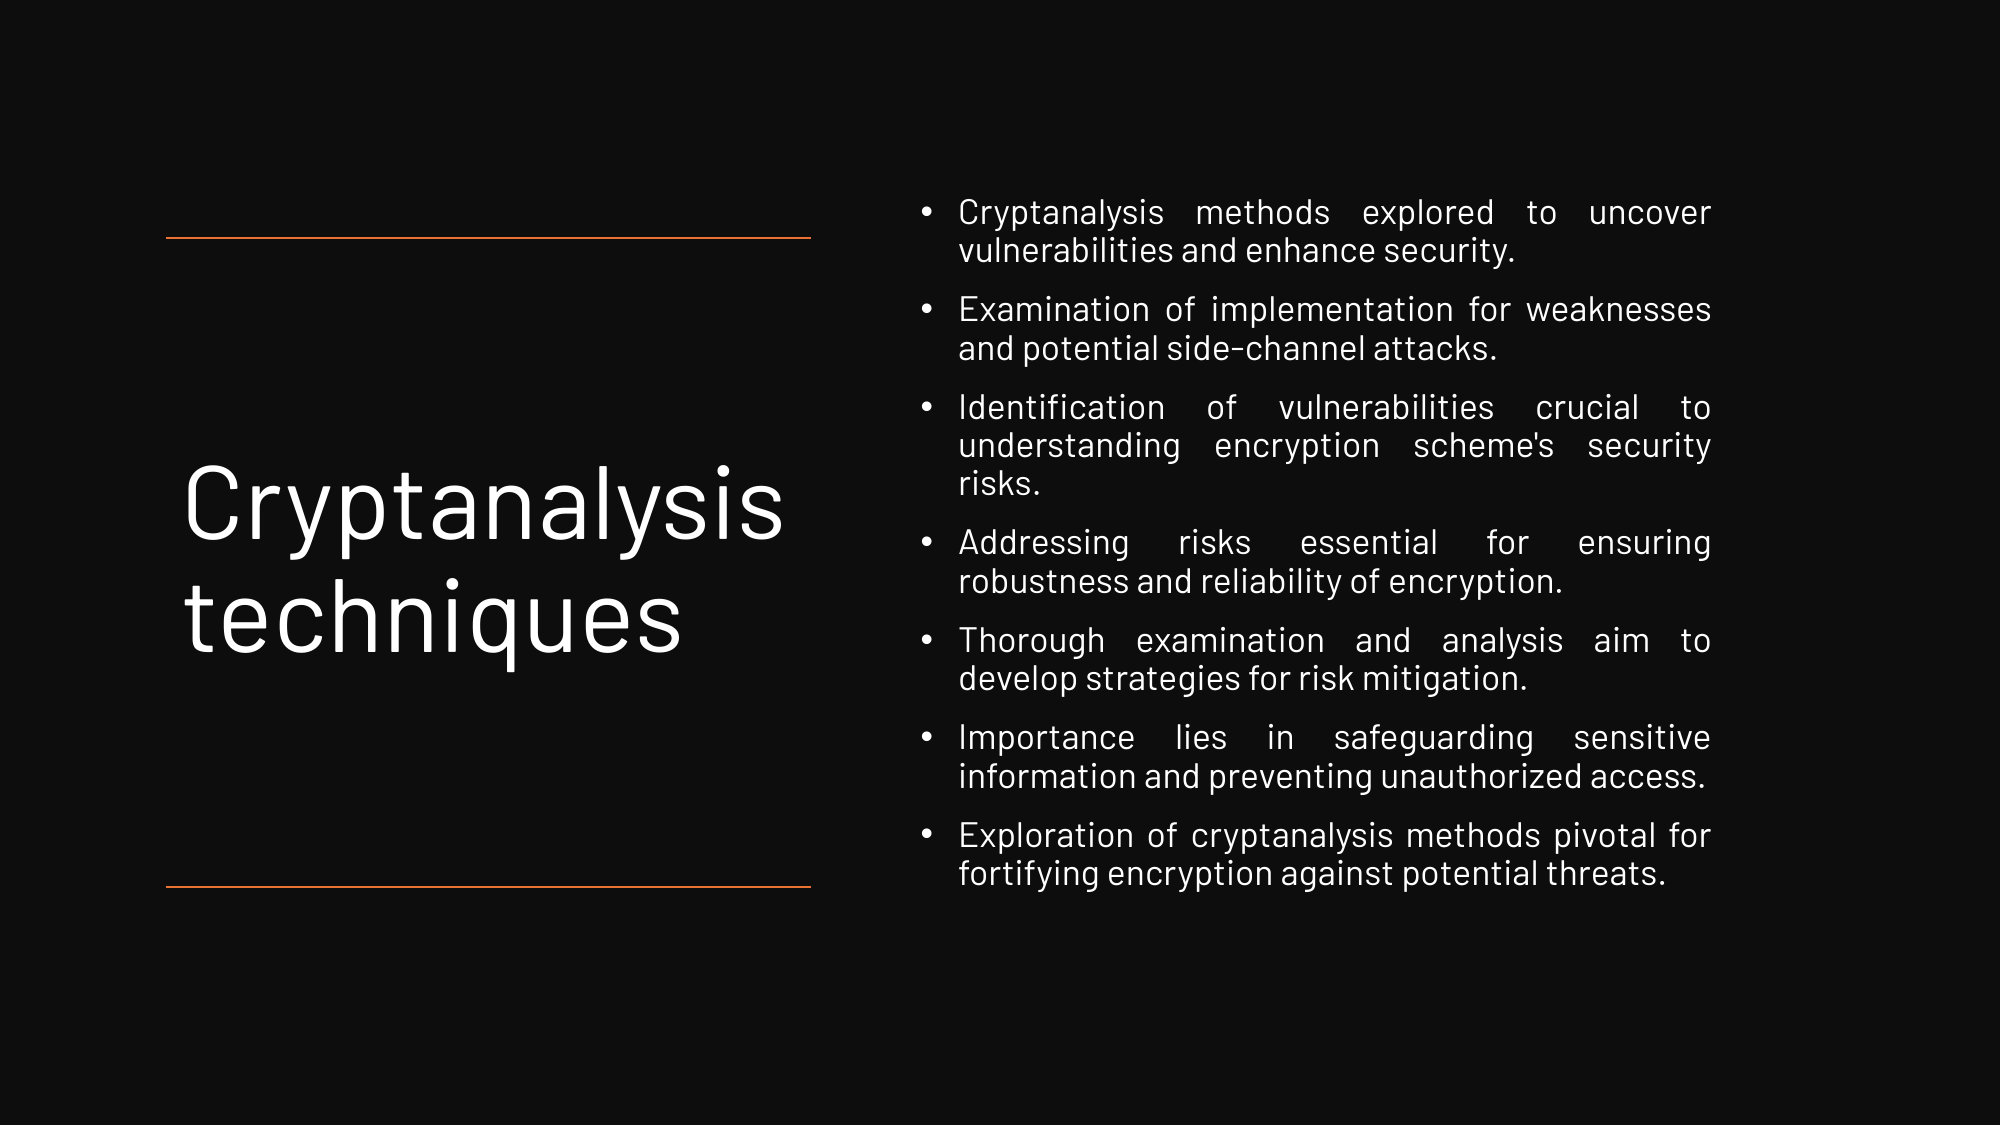

Cryptanalysis methods explored to uncover vulnerabilities and enhance security.
Examination of implementation for weaknesses and potential side-channel attacks.
Identification of vulnerabilities crucial to understanding encryption scheme's security risks.
Addressing risks essential for ensuring robustness and reliability of encryption.
Thorough examination and analysis aim to develop strategies for risk mitigation.
Importance lies in safeguarding sensitive information and preventing unauthorized access.
Exploration of cryptanalysis methods pivotal for fortifying encryption against potential threats.

# Cryptanalysis techniques